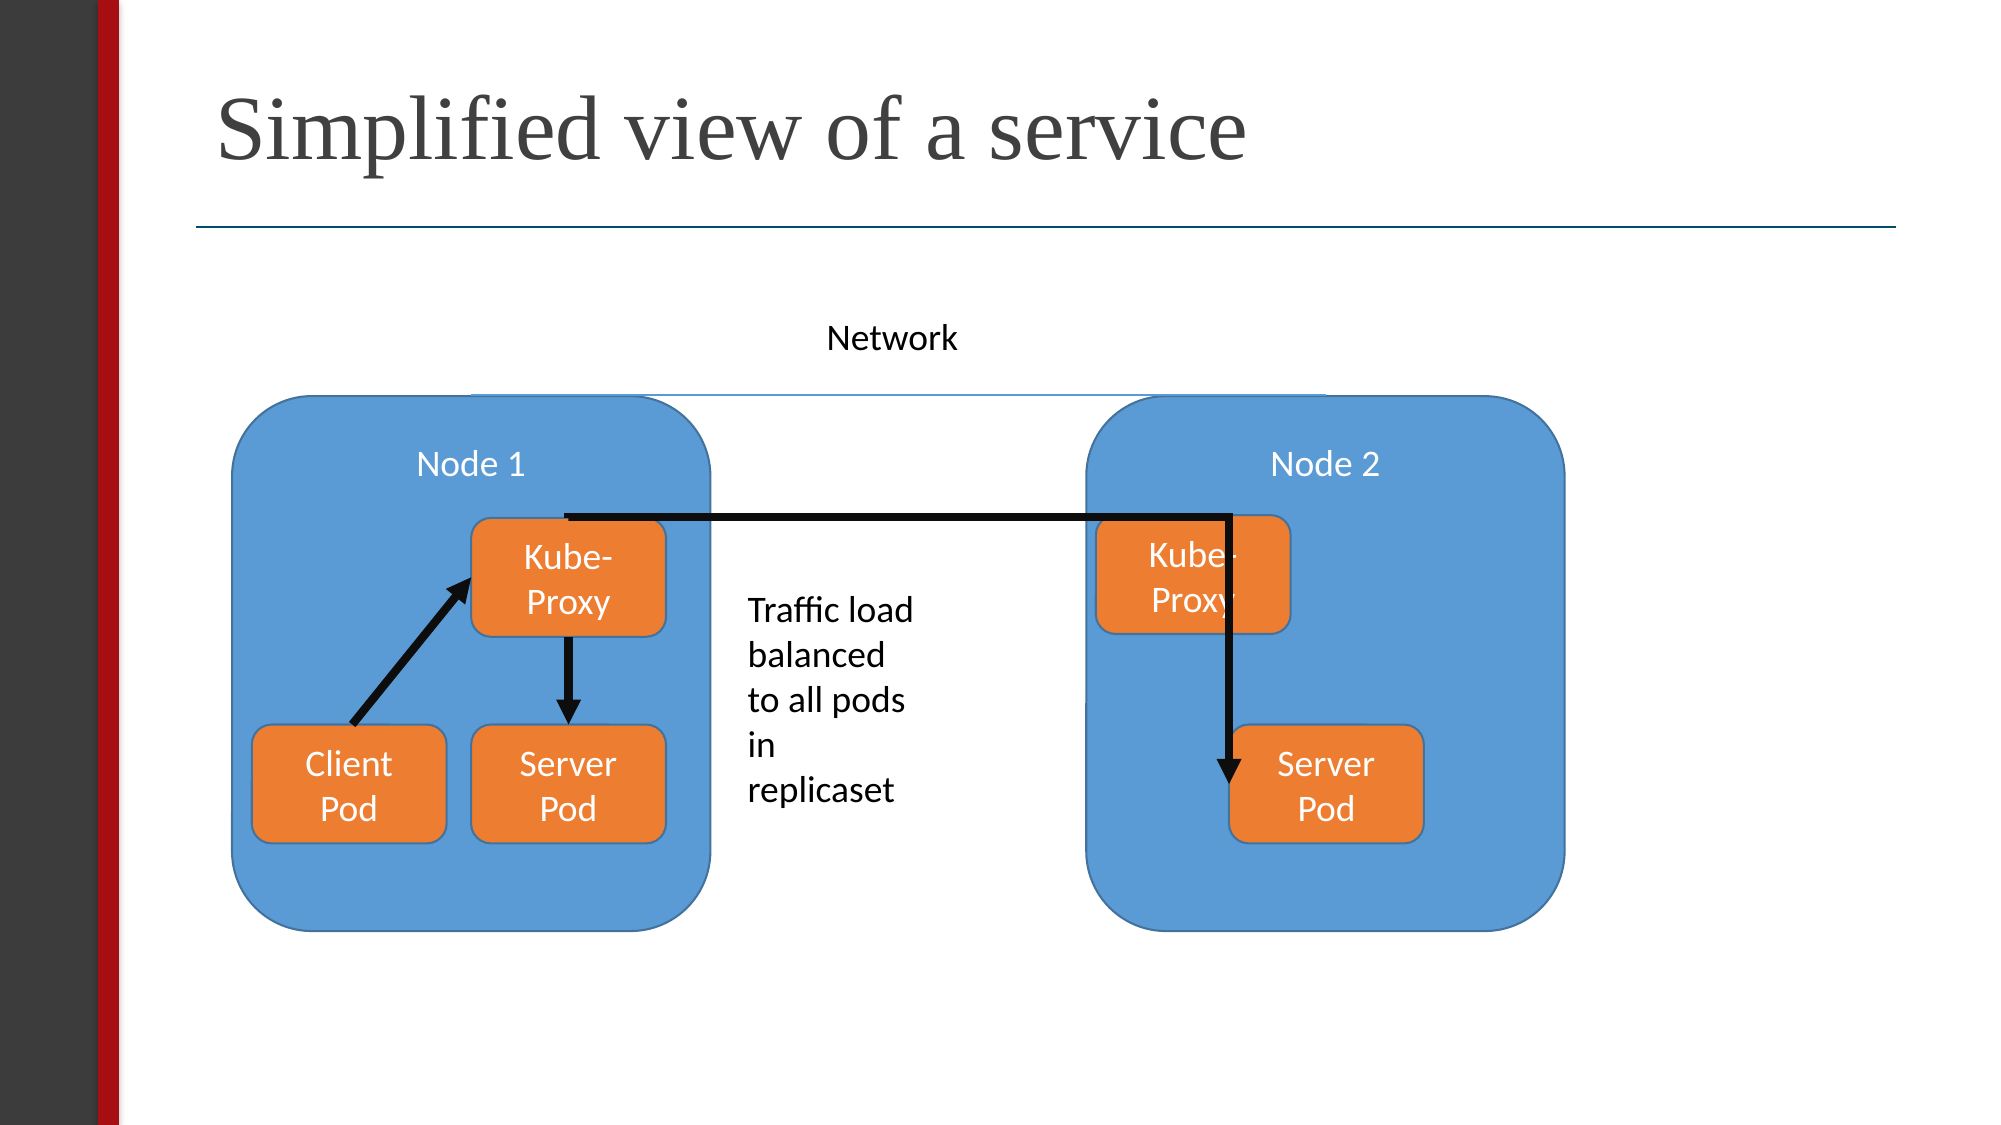

# Simplified view of a service
Network
Node 1

Node 2

Kube-Proxy
Kube-Proxy
Traffic load balanced to all pods in replicaset
Server Pod
Client Pod
Server Pod